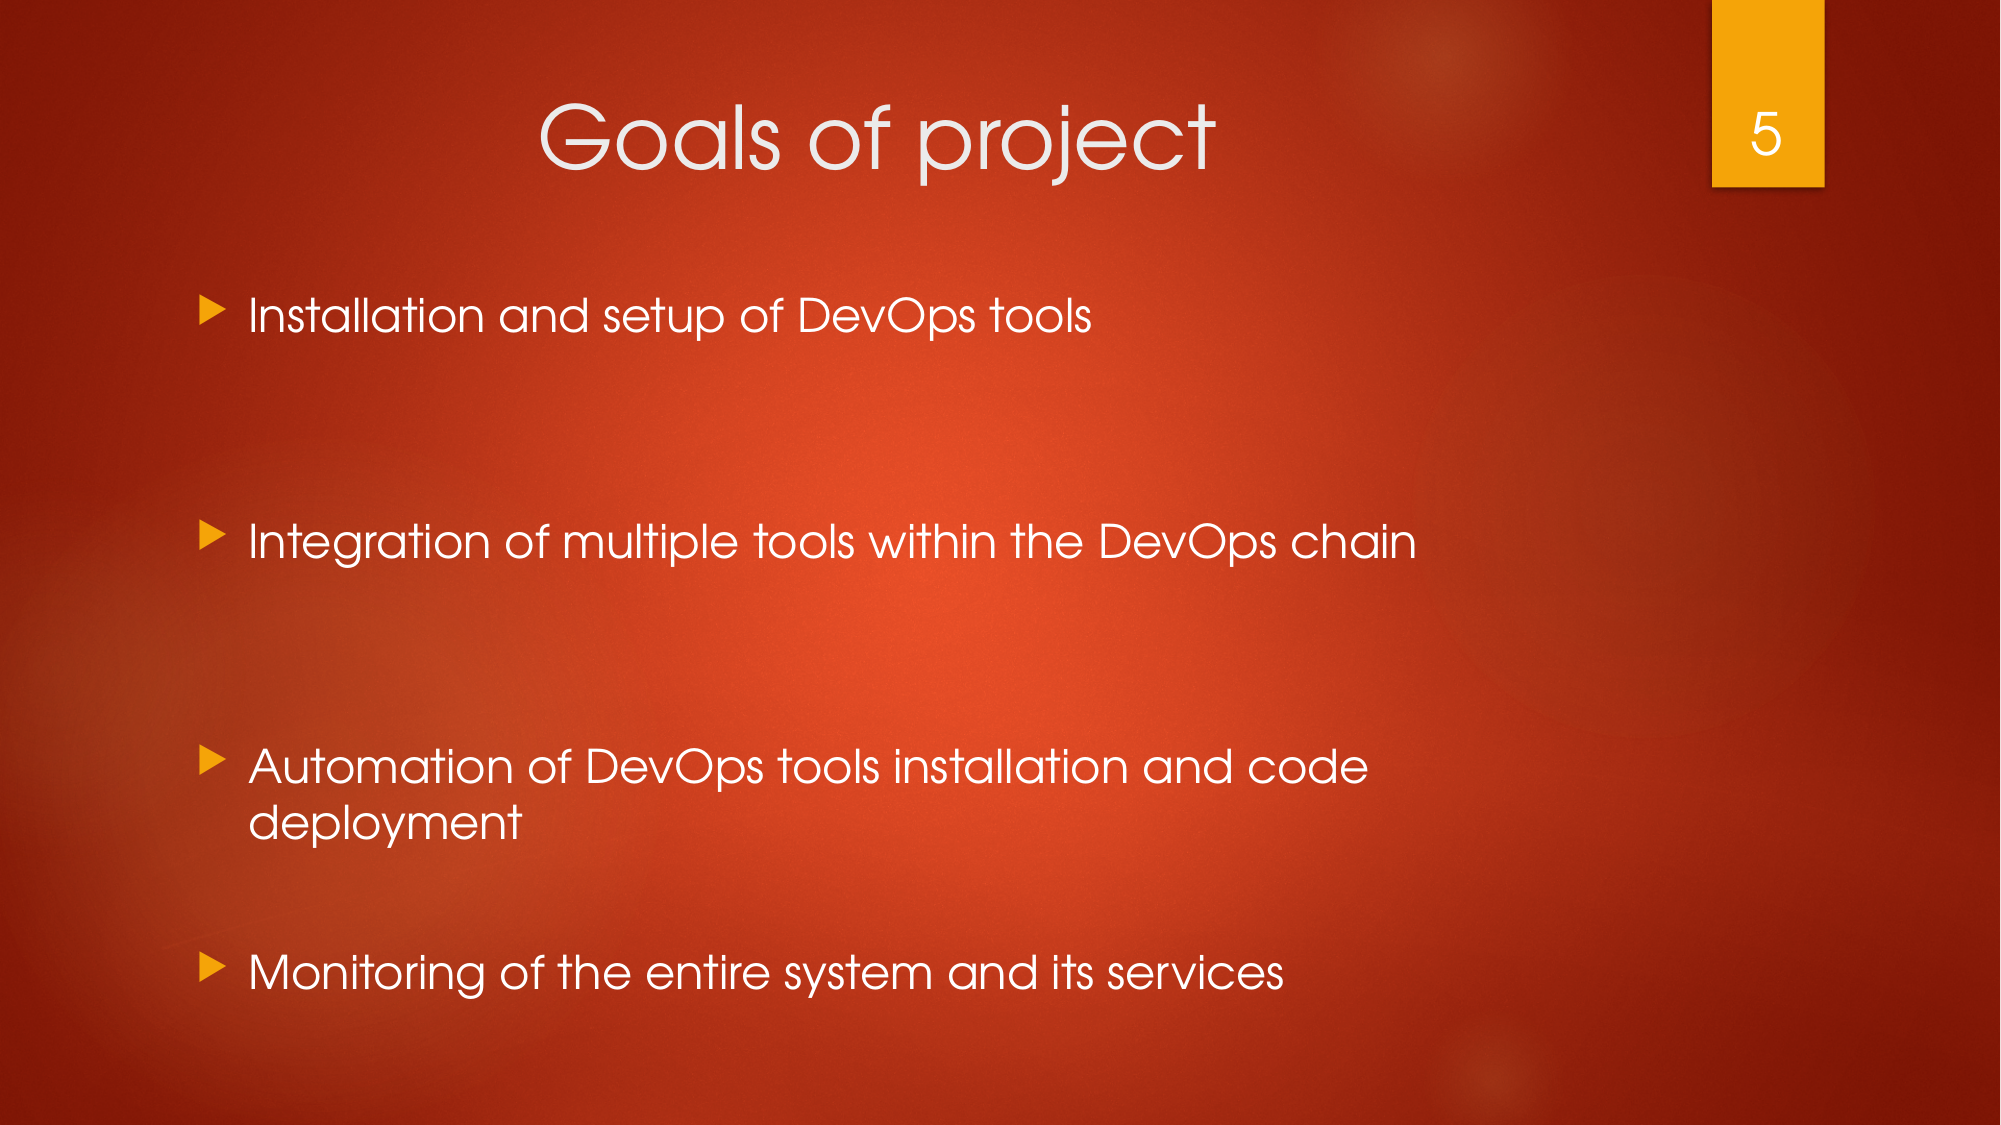

5
# Goals of project
Installation and setup of DevOps tools

Integration of multiple tools within the DevOps chain

Automation of DevOps tools installation and code deployment

Monitoring of the entire system and its services